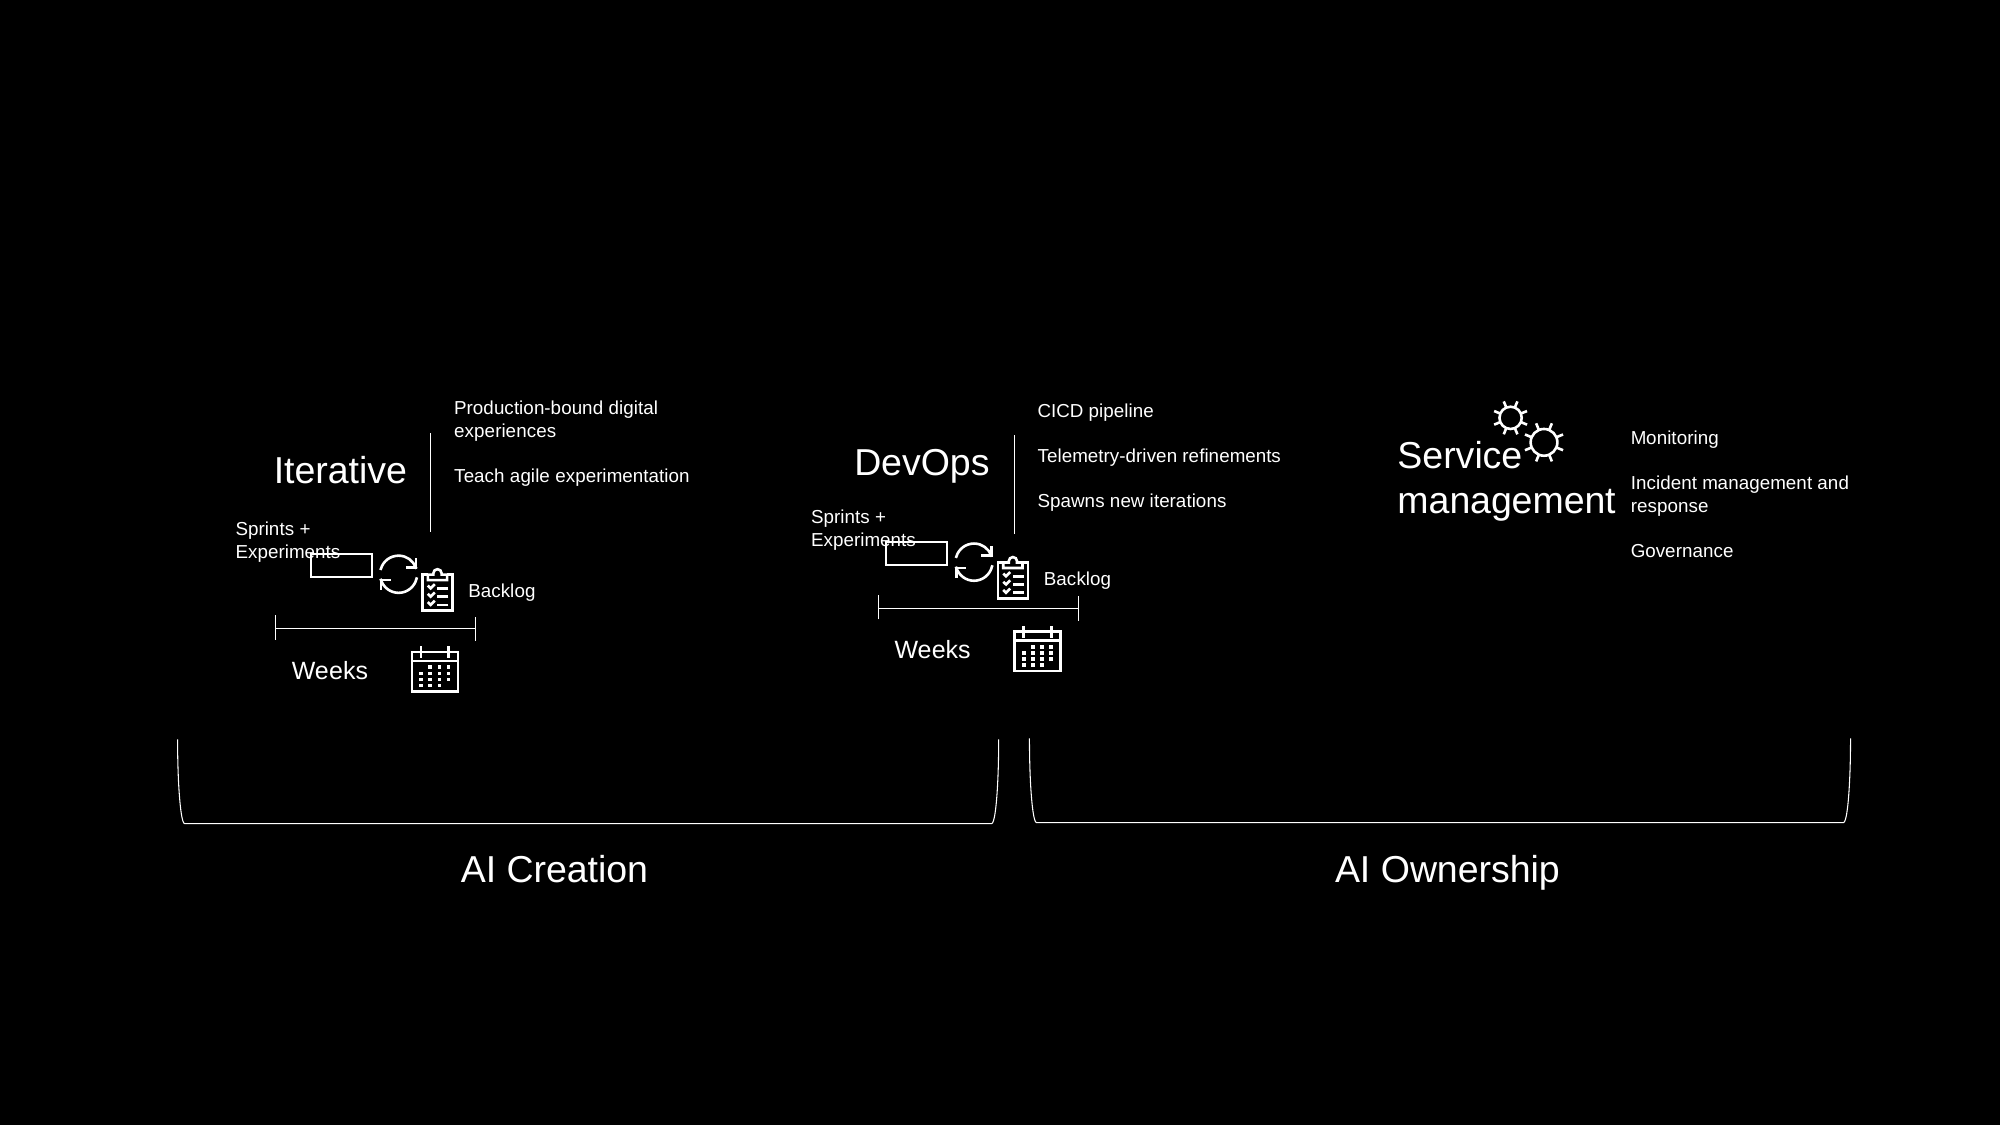

Production-bound digital experiences

Teach agile experimentation
Iterative
Sprints + Experiments

Backlog
Weeks

CICD pipeline

Telemetry-driven refinements

Spawns new iterations
DevOps
Sprints + Experiments

Backlog
Weeks

Monitoring

Incident management and response

Governance
Service management

AI Creation
AI Ownership